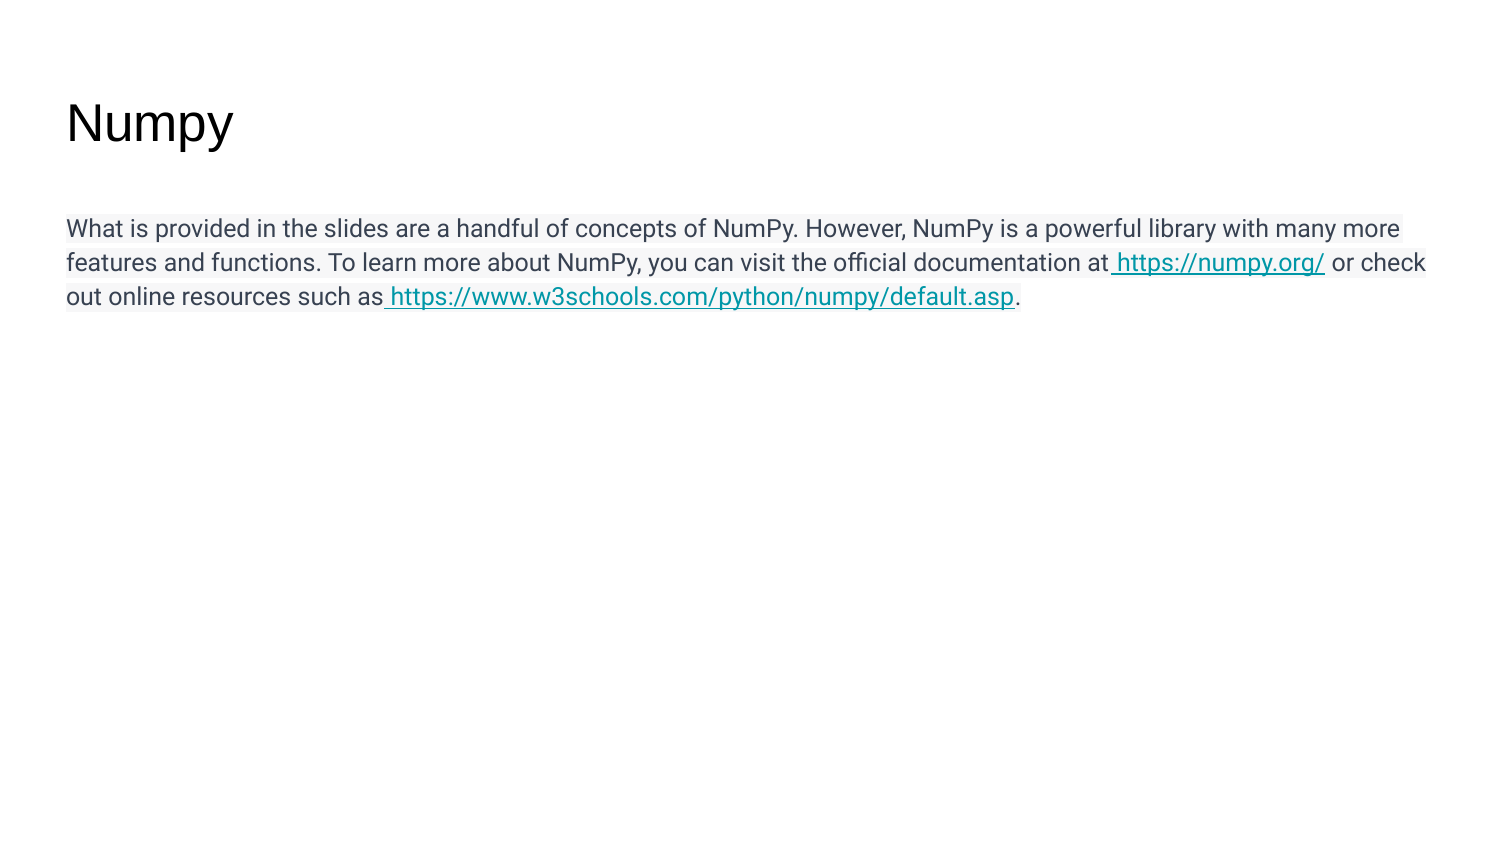

# Numpy
What is provided in the slides are a handful of concepts of NumPy. However, NumPy is a powerful library with many more features and functions. To learn more about NumPy, you can visit the official documentation at https://numpy.org/ or check out online resources such as https://www.w3schools.com/python/numpy/default.asp.